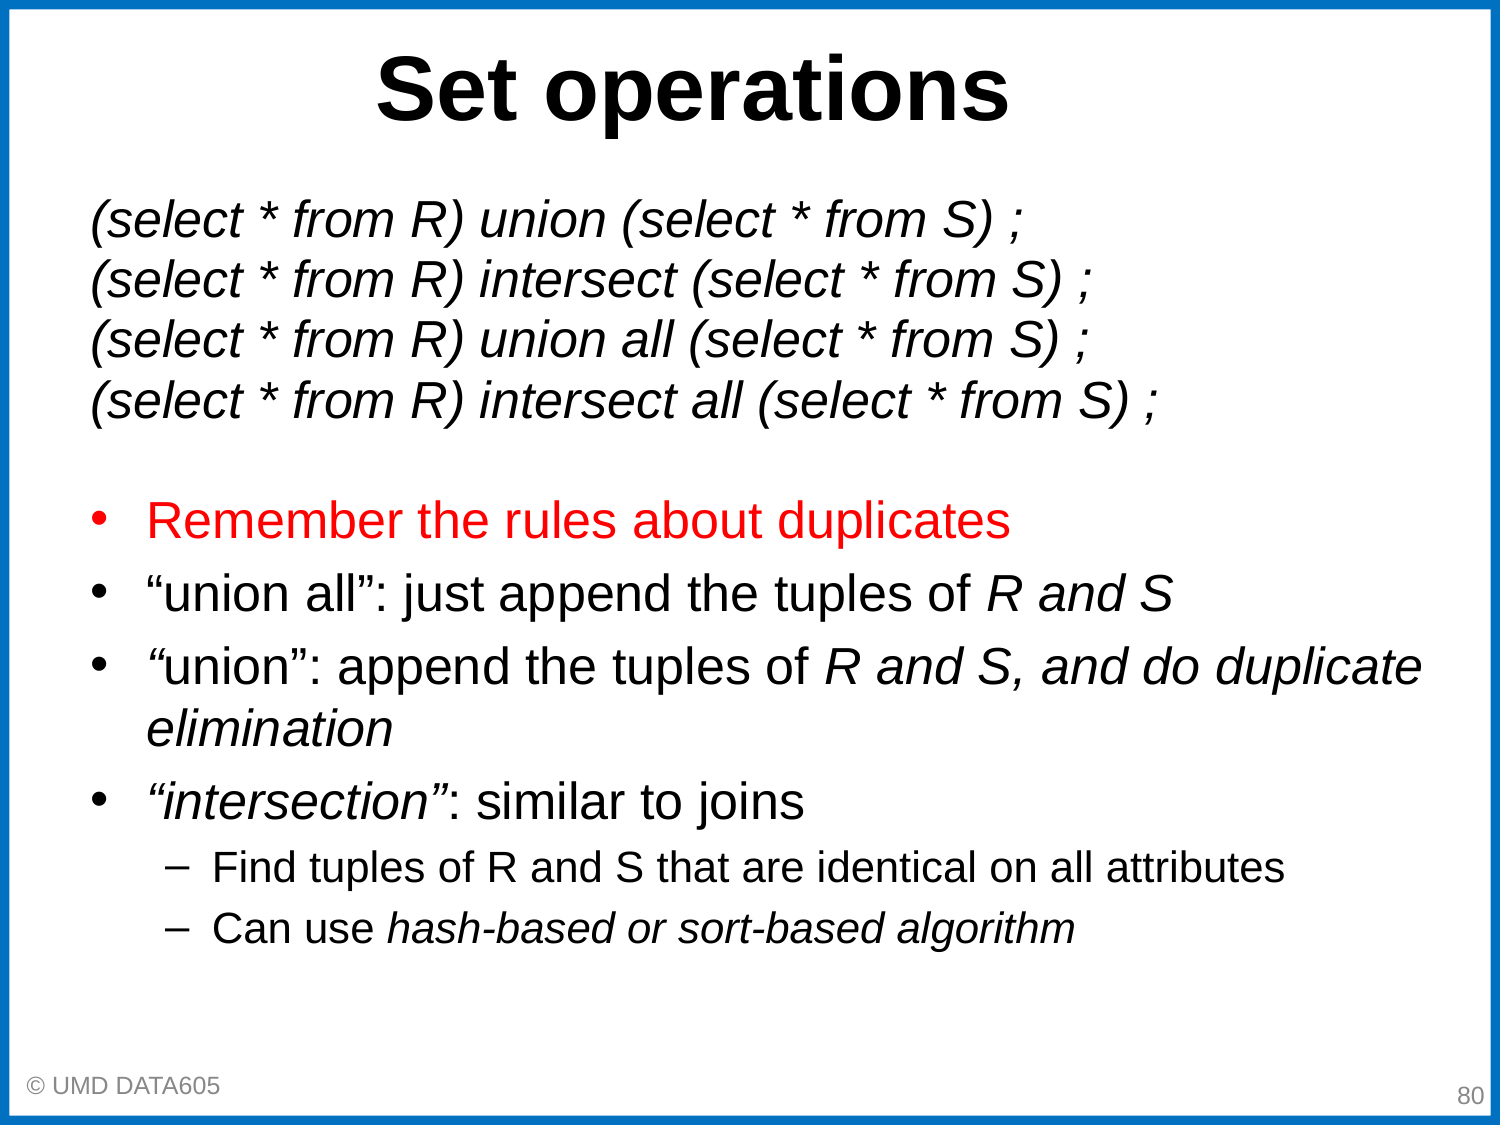

# Set operations
(select * from R) union (select * from S) ;
(select * from R) intersect (select * from S) ;
(select * from R) union all (select * from S) ;
(select * from R) intersect all (select * from S) ;

Remember the rules about duplicates
“union all”: just append the tuples of R and S
“union”: append the tuples of R and S, and do duplicate elimination
“intersection”: similar to joins
Find tuples of R and S that are identical on all attributes
Can use hash-based or sort-based algorithm

80